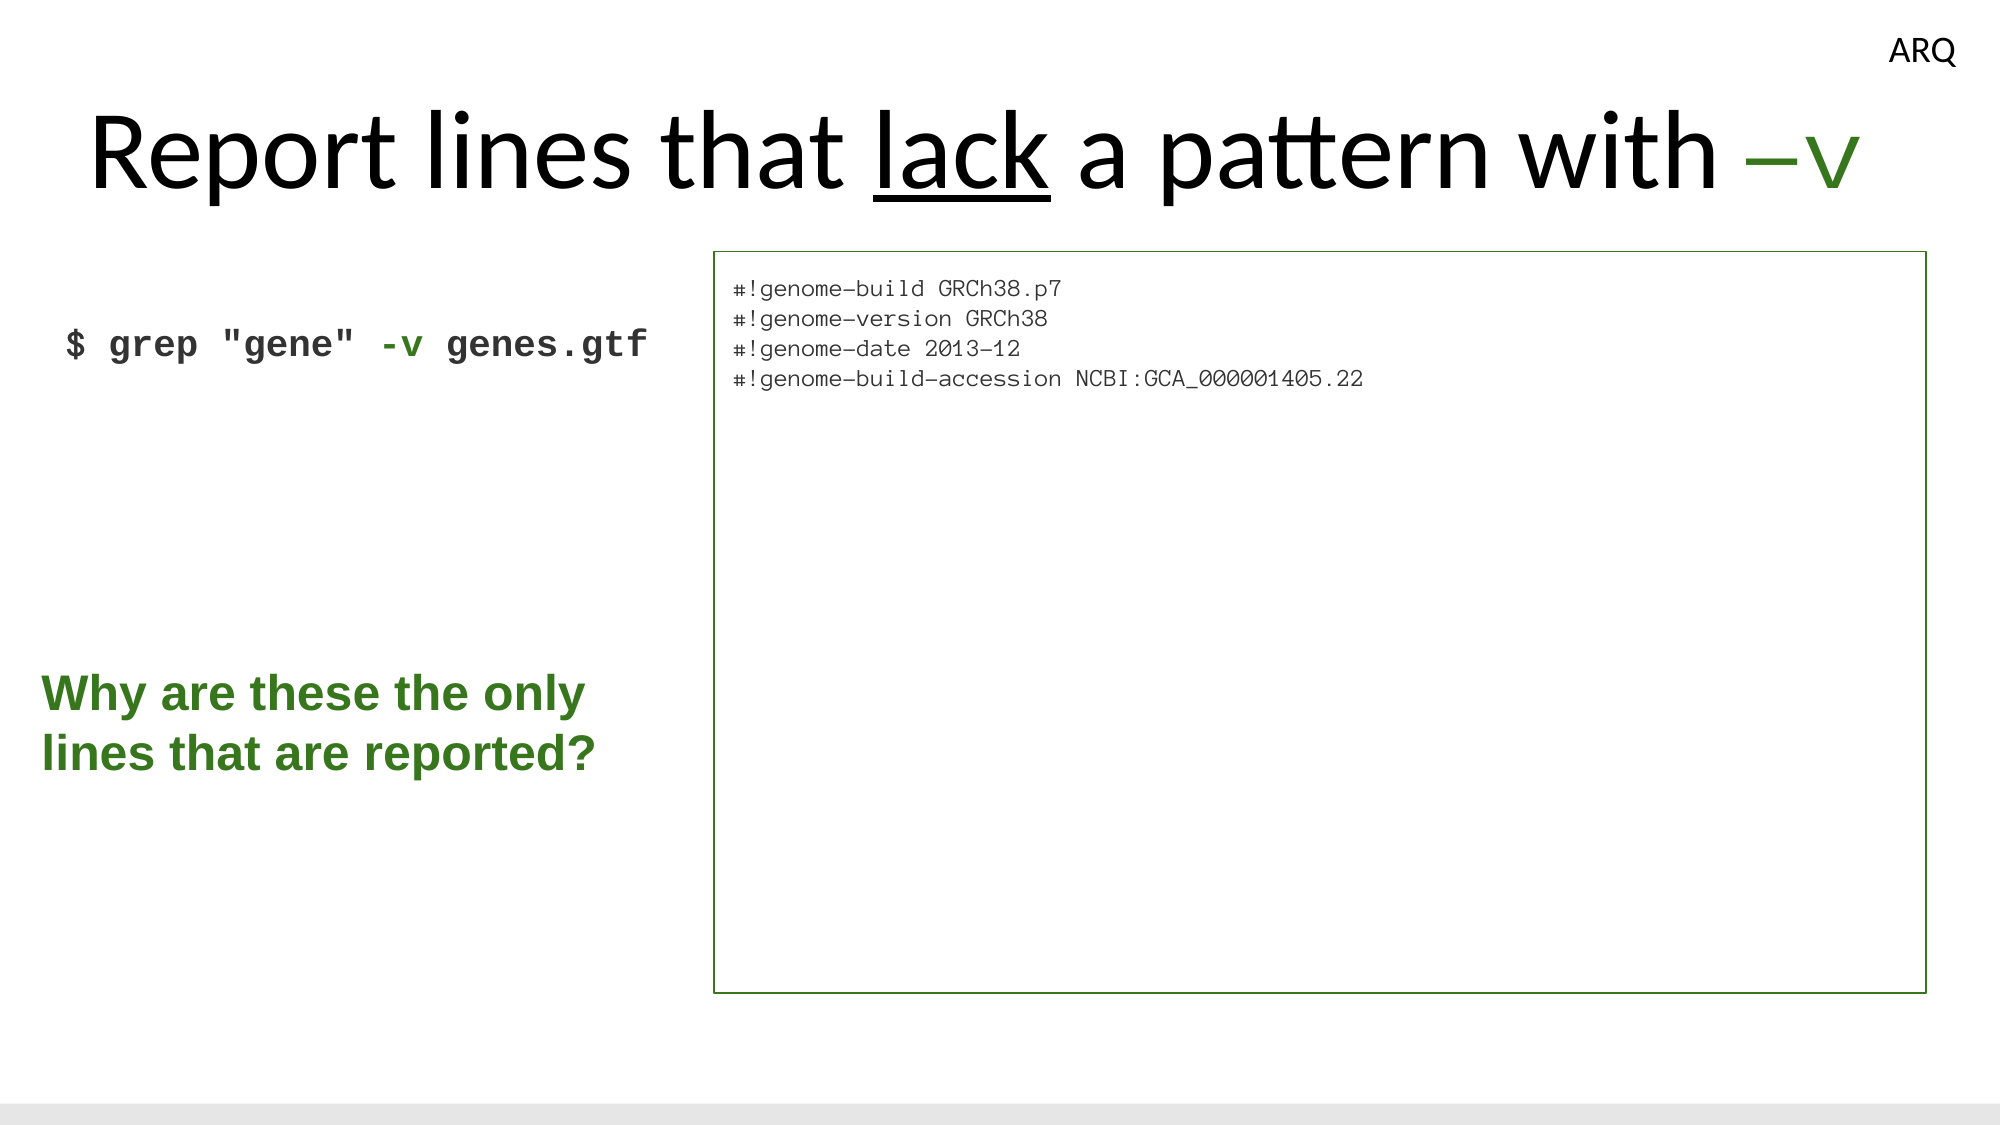

ARQ
# Report lines that lack a pattern with -v

#!genome-build GRCh38.p7
#!genome-version GRCh38
#!genome-date 2013-12
#!genome-build-accession NCBI:GCA_000001405.22

$ grep "gene" -v genes.gtf
Why are these the only lines that are reported?